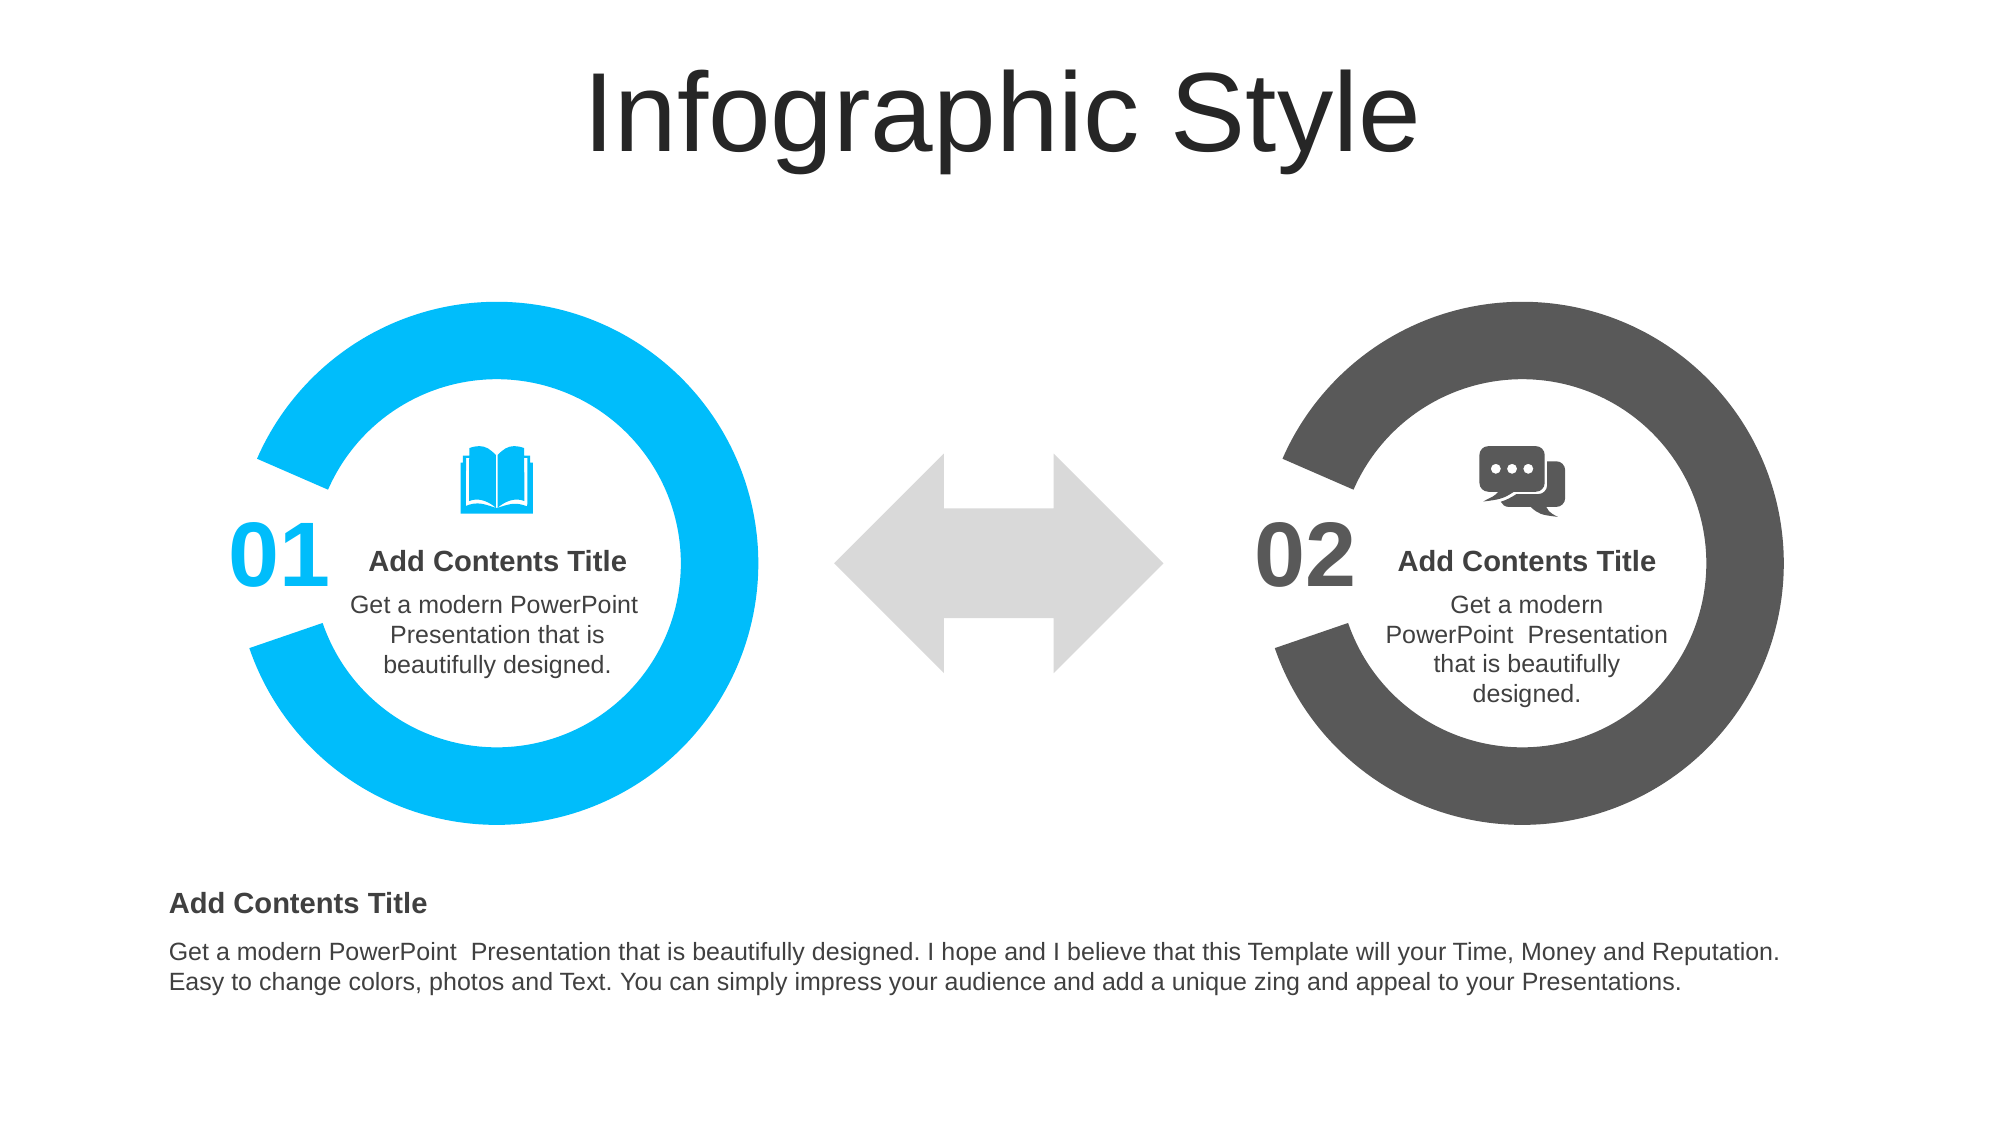

Infographic Style

01

02

Add Contents Title
Get a modern PowerPoint  Presentation that is beautifully designed.
Add Contents Title
Get a modern PowerPoint  Presentation that is beautifully designed.
Add Contents Title
Get a modern PowerPoint  Presentation that is beautifully designed. I hope and I believe that this Template will your Time, Money and Reputation. Easy to change colors, photos and Text. You can simply impress your audience and add a unique zing and appeal to your Presentations.